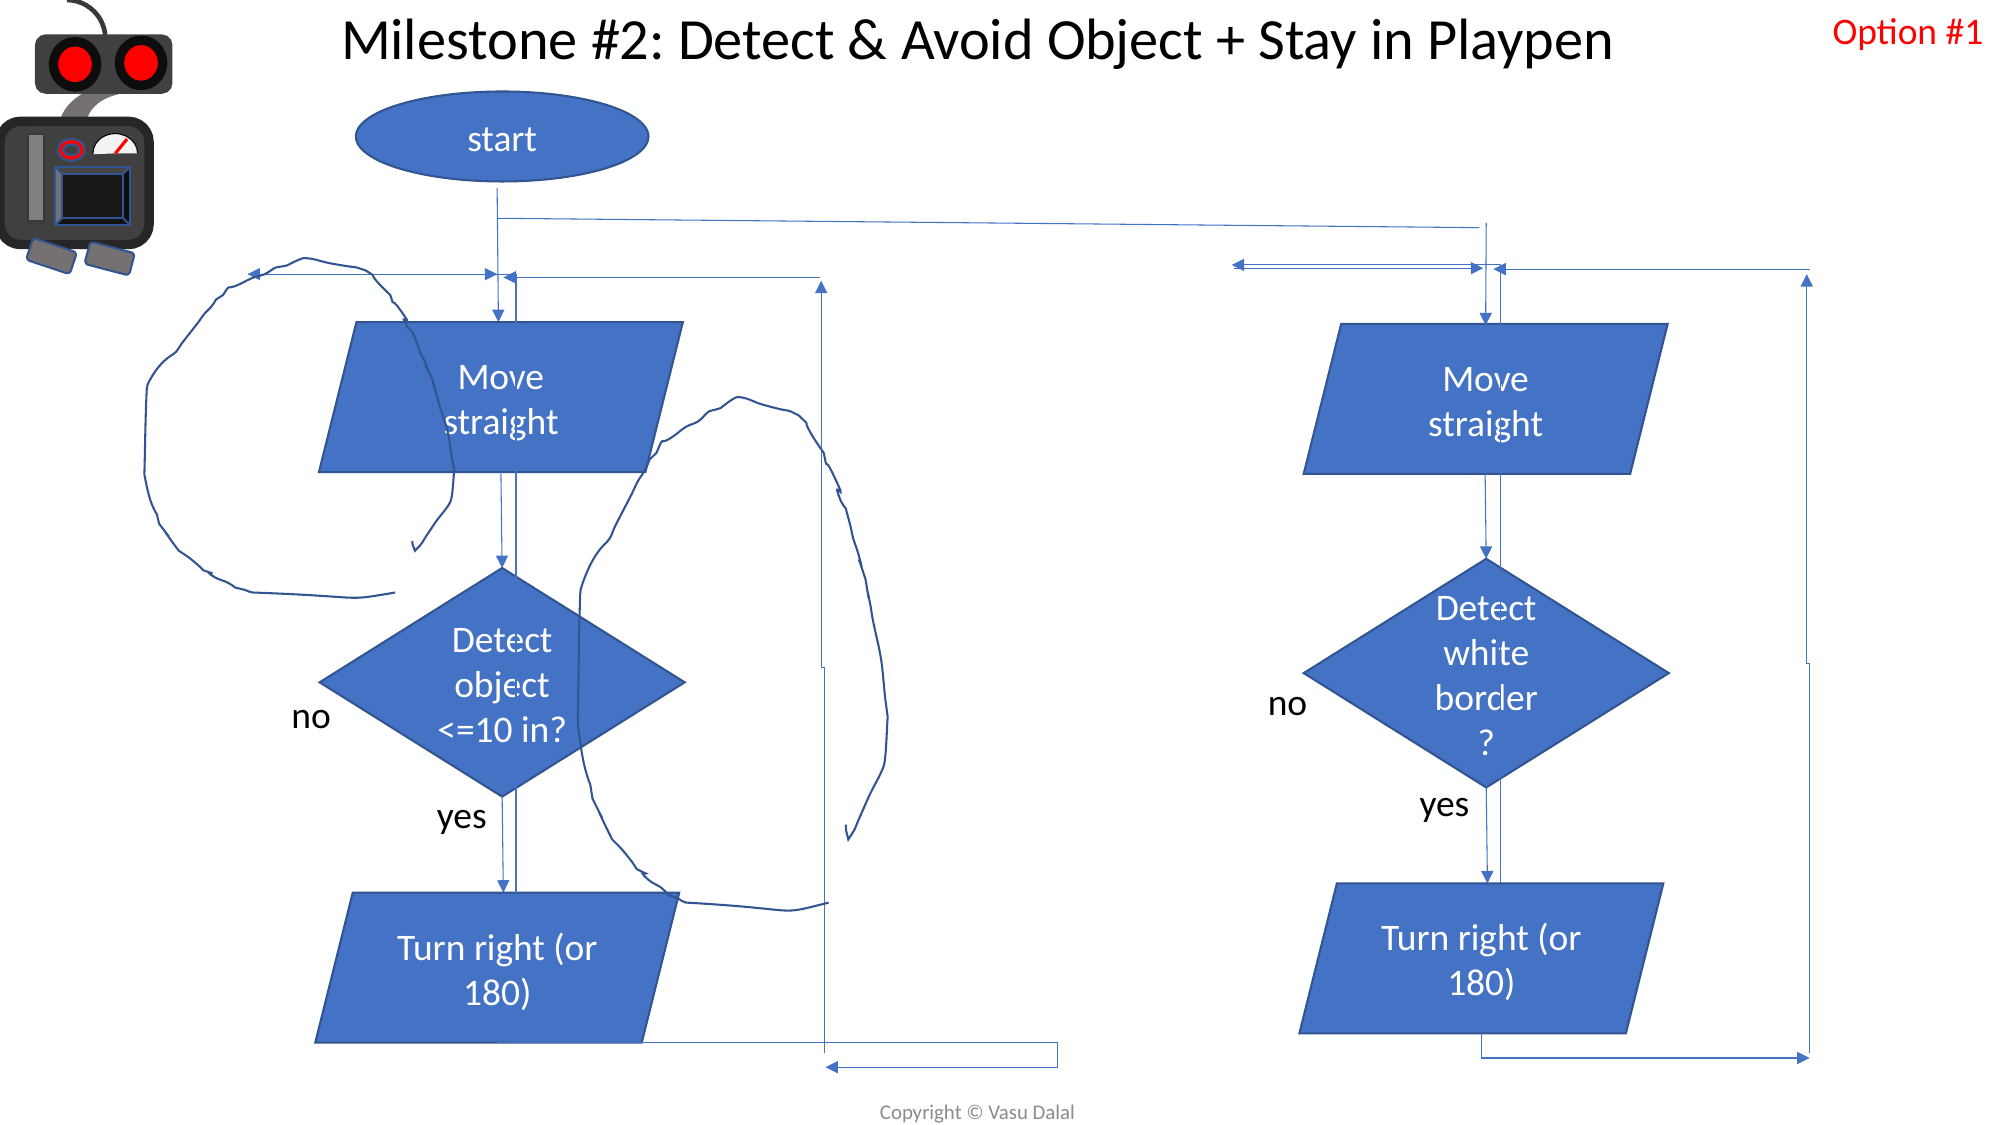

Option #1
# Milestone #2: Detect & Avoid Object + Stay in Playpen
start

Move
straight
Move
straight

Detect white border
?
Detect object
<=10 in?
no
no
yes
yes
Turn right (or 180)
Turn right (or 180)
Copyright © Vasu Dalal